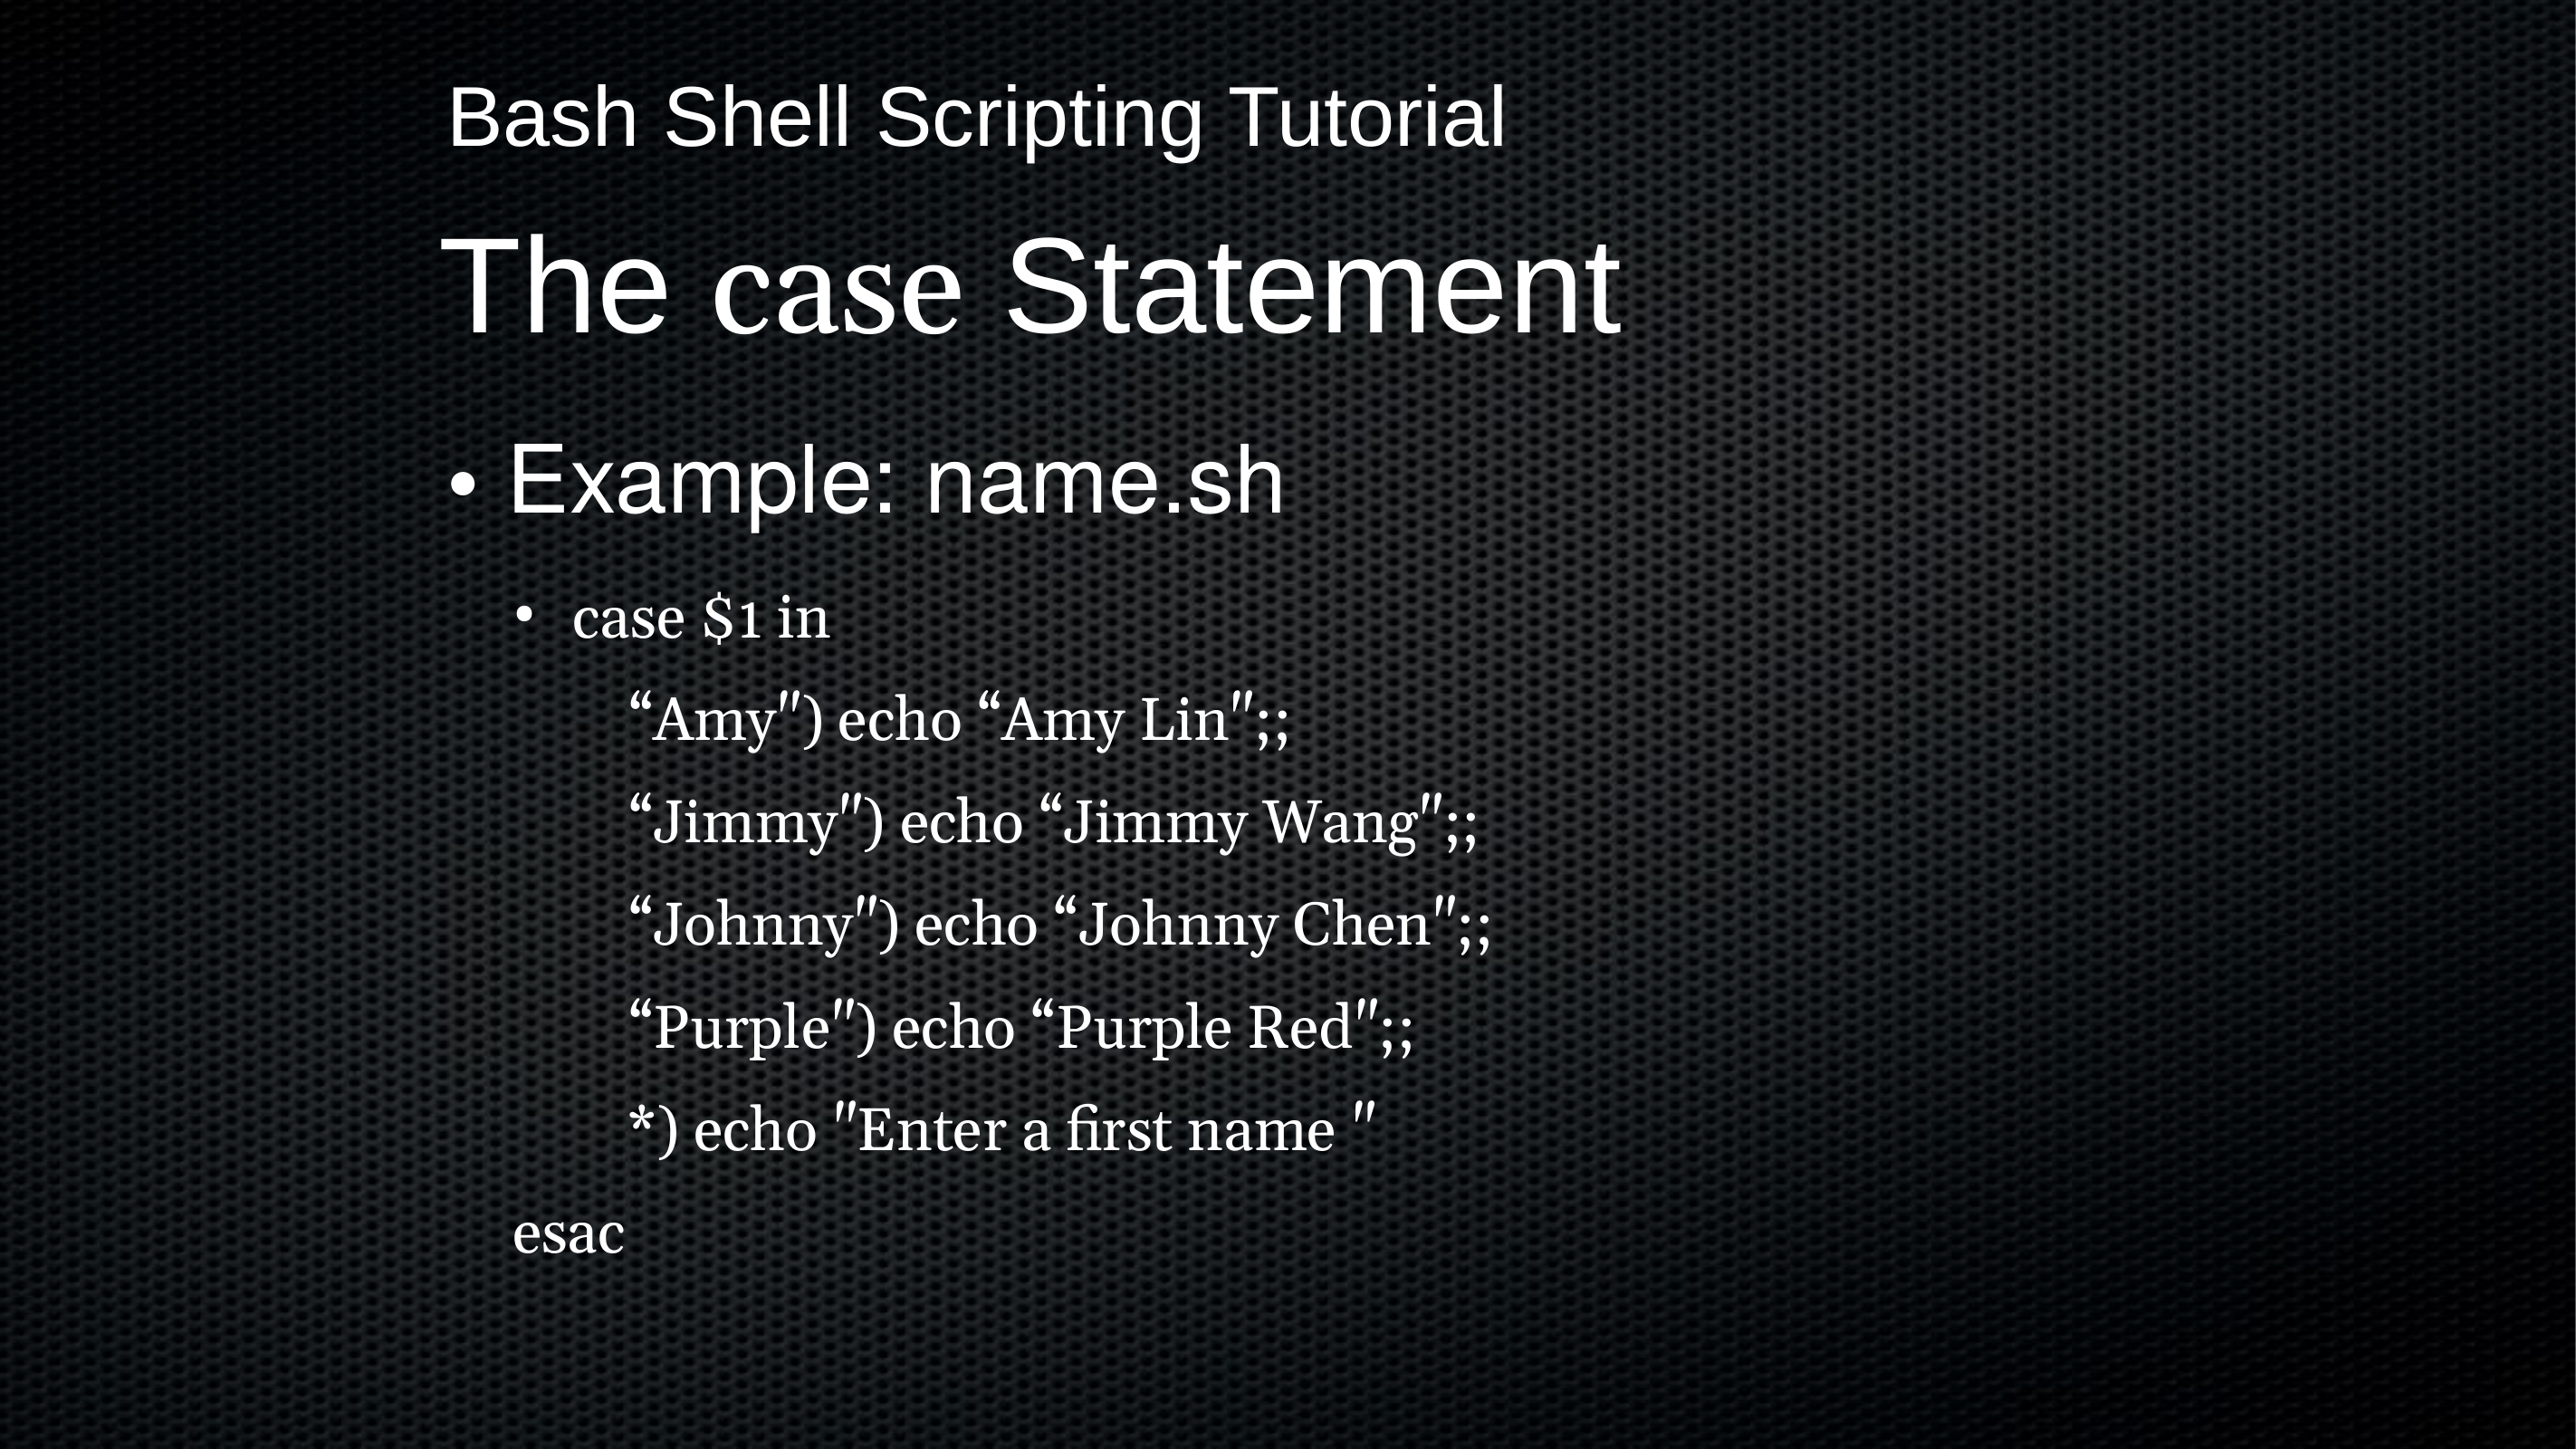

# Bash Shell Scripting Tutorial
The case Statement
Example: name.sh
case $1 in
        “Amy") echo “Amy Lin";;
        “Jimmy") echo “Jimmy Wang";;
        “Johnny") echo “Johnny Chen";;
        “Purple") echo “Purple Red";;
        *) echo "Enter a first name "
esac